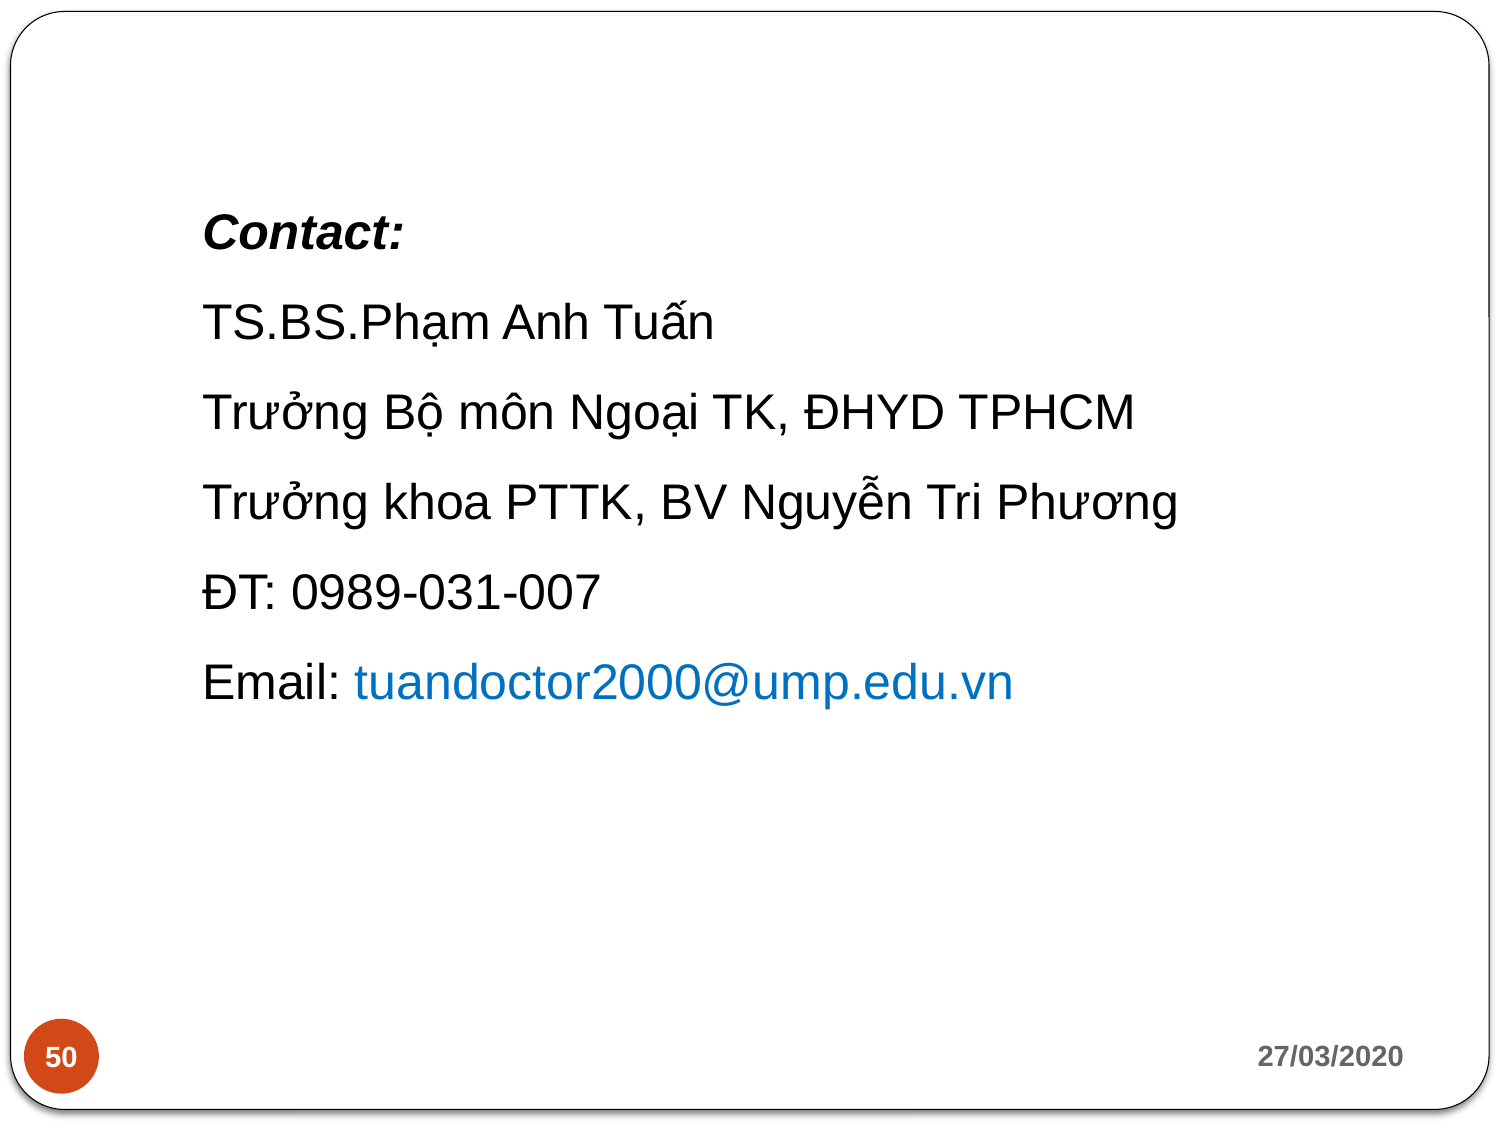

Contact:
TS.BS.Phạm Anh Tuấn
Trưởng Bộ môn Ngoại TK, ĐHYD TPHCM
Trưởng khoa PTTK, BV Nguyễn Tri Phương
ĐT: 0989-031-007
Email: tuandoctor2000@ump.edu.vn

27/03/2020
50